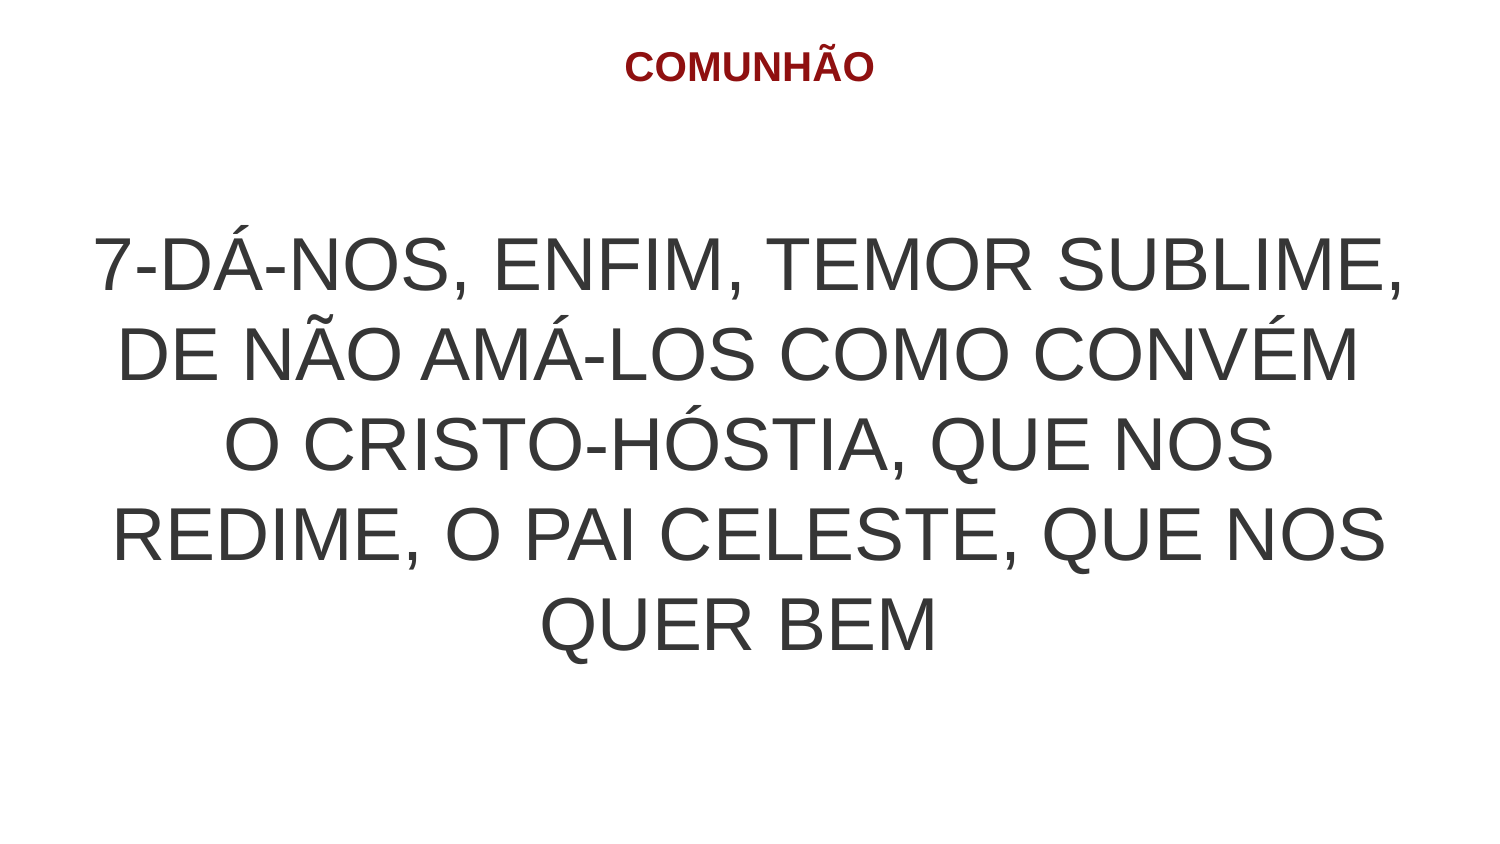

COMUNHÃO
7-DÁ-NOS, ENFIM, TEMOR SUBLIME, DE NÃO AMÁ-LOS COMO CONVÉM
O CRISTO-HÓSTIA, QUE NOS REDIME, O PAI CELESTE, QUE NOS QUER BEM